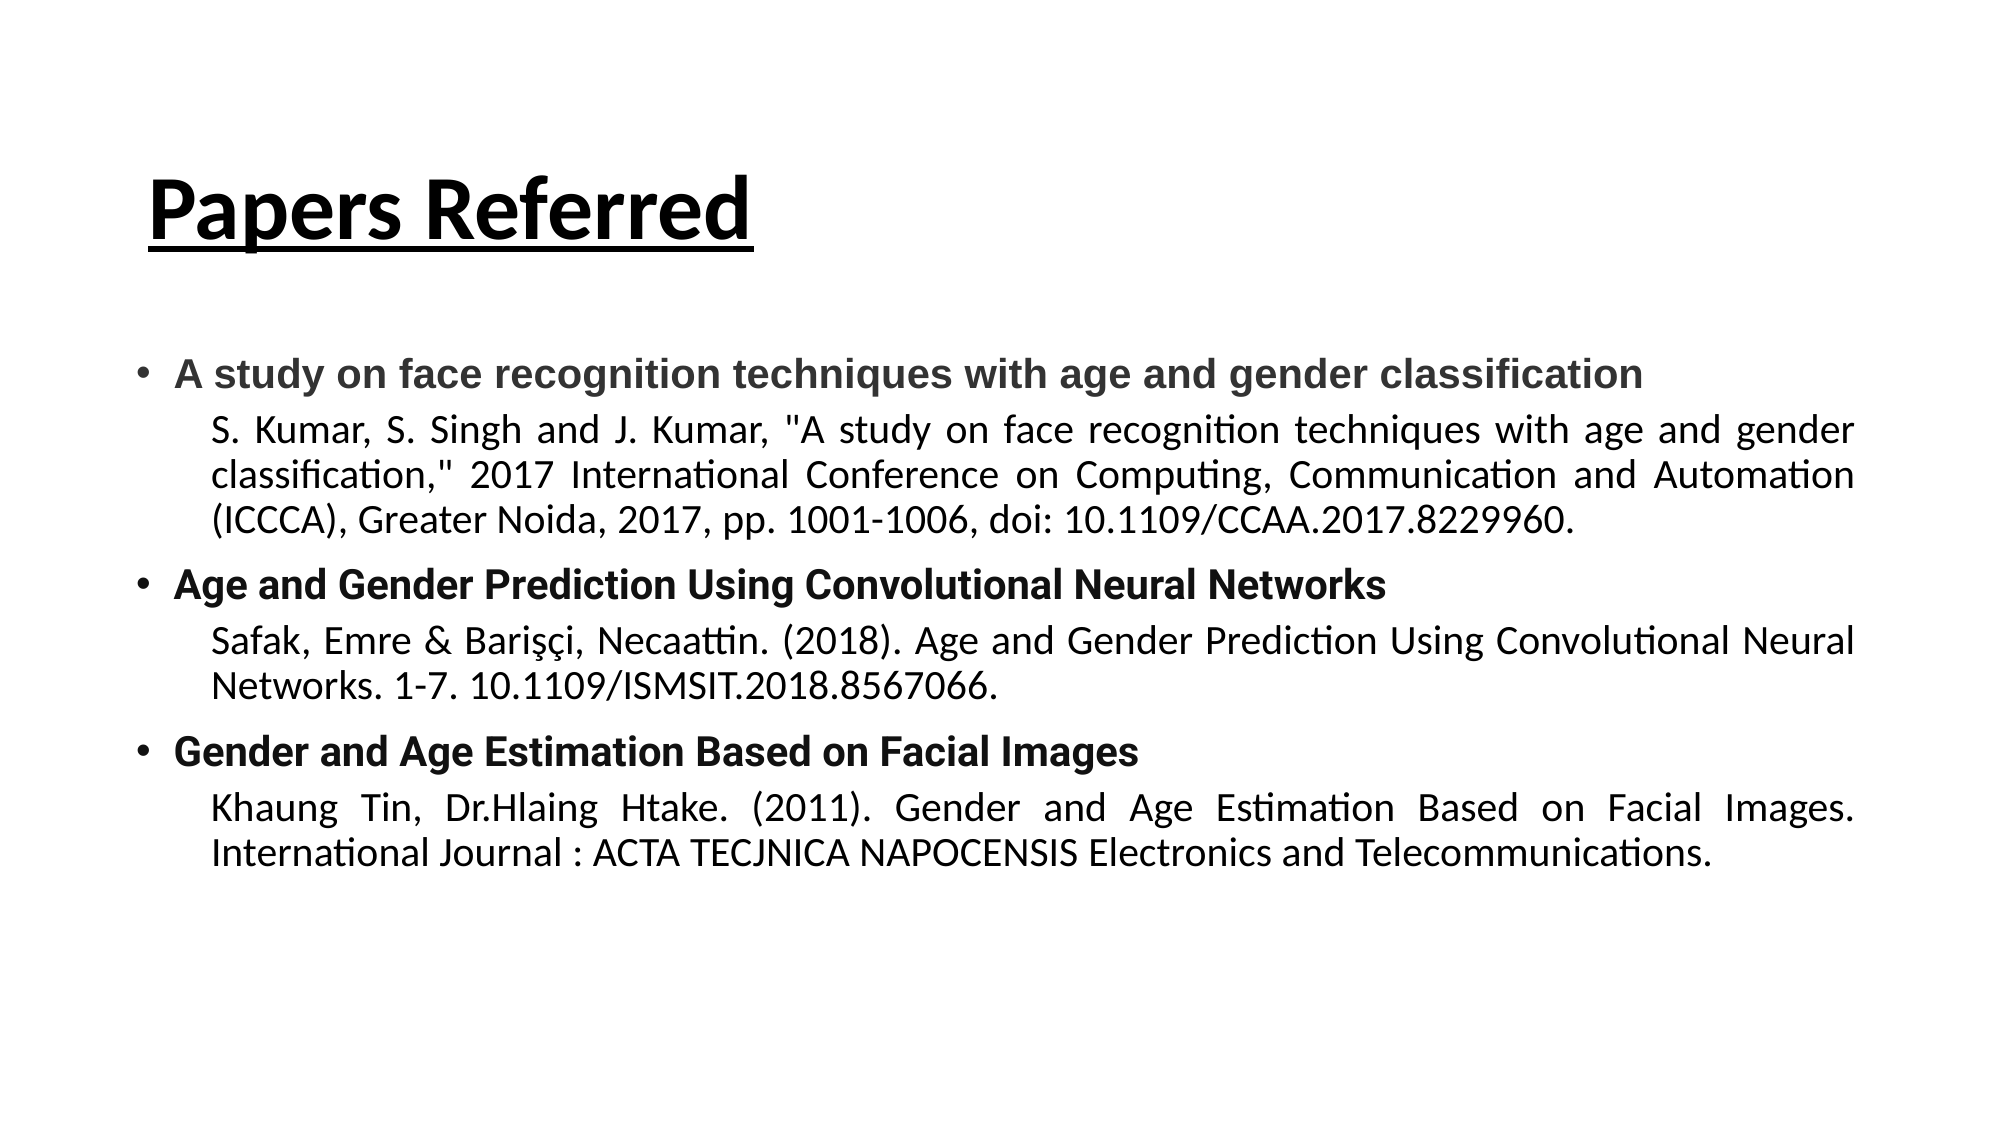

# Papers Referred
A study on face recognition techniques with age and gender classification
S. Kumar, S. Singh and J. Kumar, "A study on face recognition techniques with age and gender classification," 2017 International Conference on Computing, Communication and Automation (ICCCA), Greater Noida, 2017, pp. 1001-1006, doi: 10.1109/CCAA.2017.8229960.
Age and Gender Prediction Using Convolutional Neural Networks
Safak, Emre & Barişçi, Necaattin. (2018). Age and Gender Prediction Using Convolutional Neural Networks. 1-7. 10.1109/ISMSIT.2018.8567066.
Gender and Age Estimation Based on Facial Images
Khaung Tin, Dr.Hlaing Htake. (2011). Gender and Age Estimation Based on Facial Images. International Journal : ACTA TECJNICA NAPOCENSIS Electronics and Telecommunications.